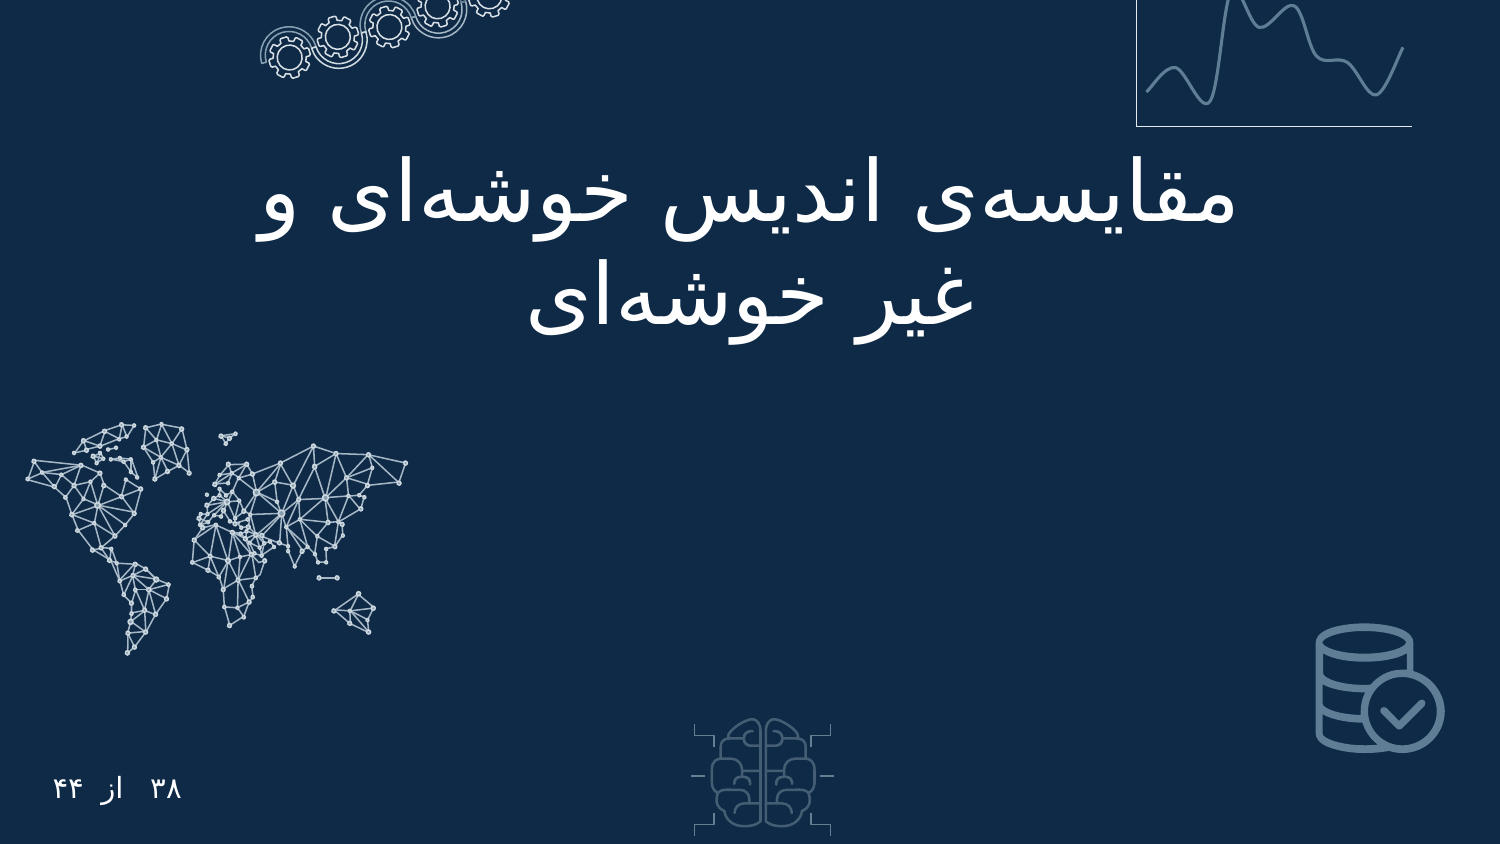

مقایسه‌ی اندیس خوشه‌ای و
غیر خوشه‌ای
۴۴
از
۳۸